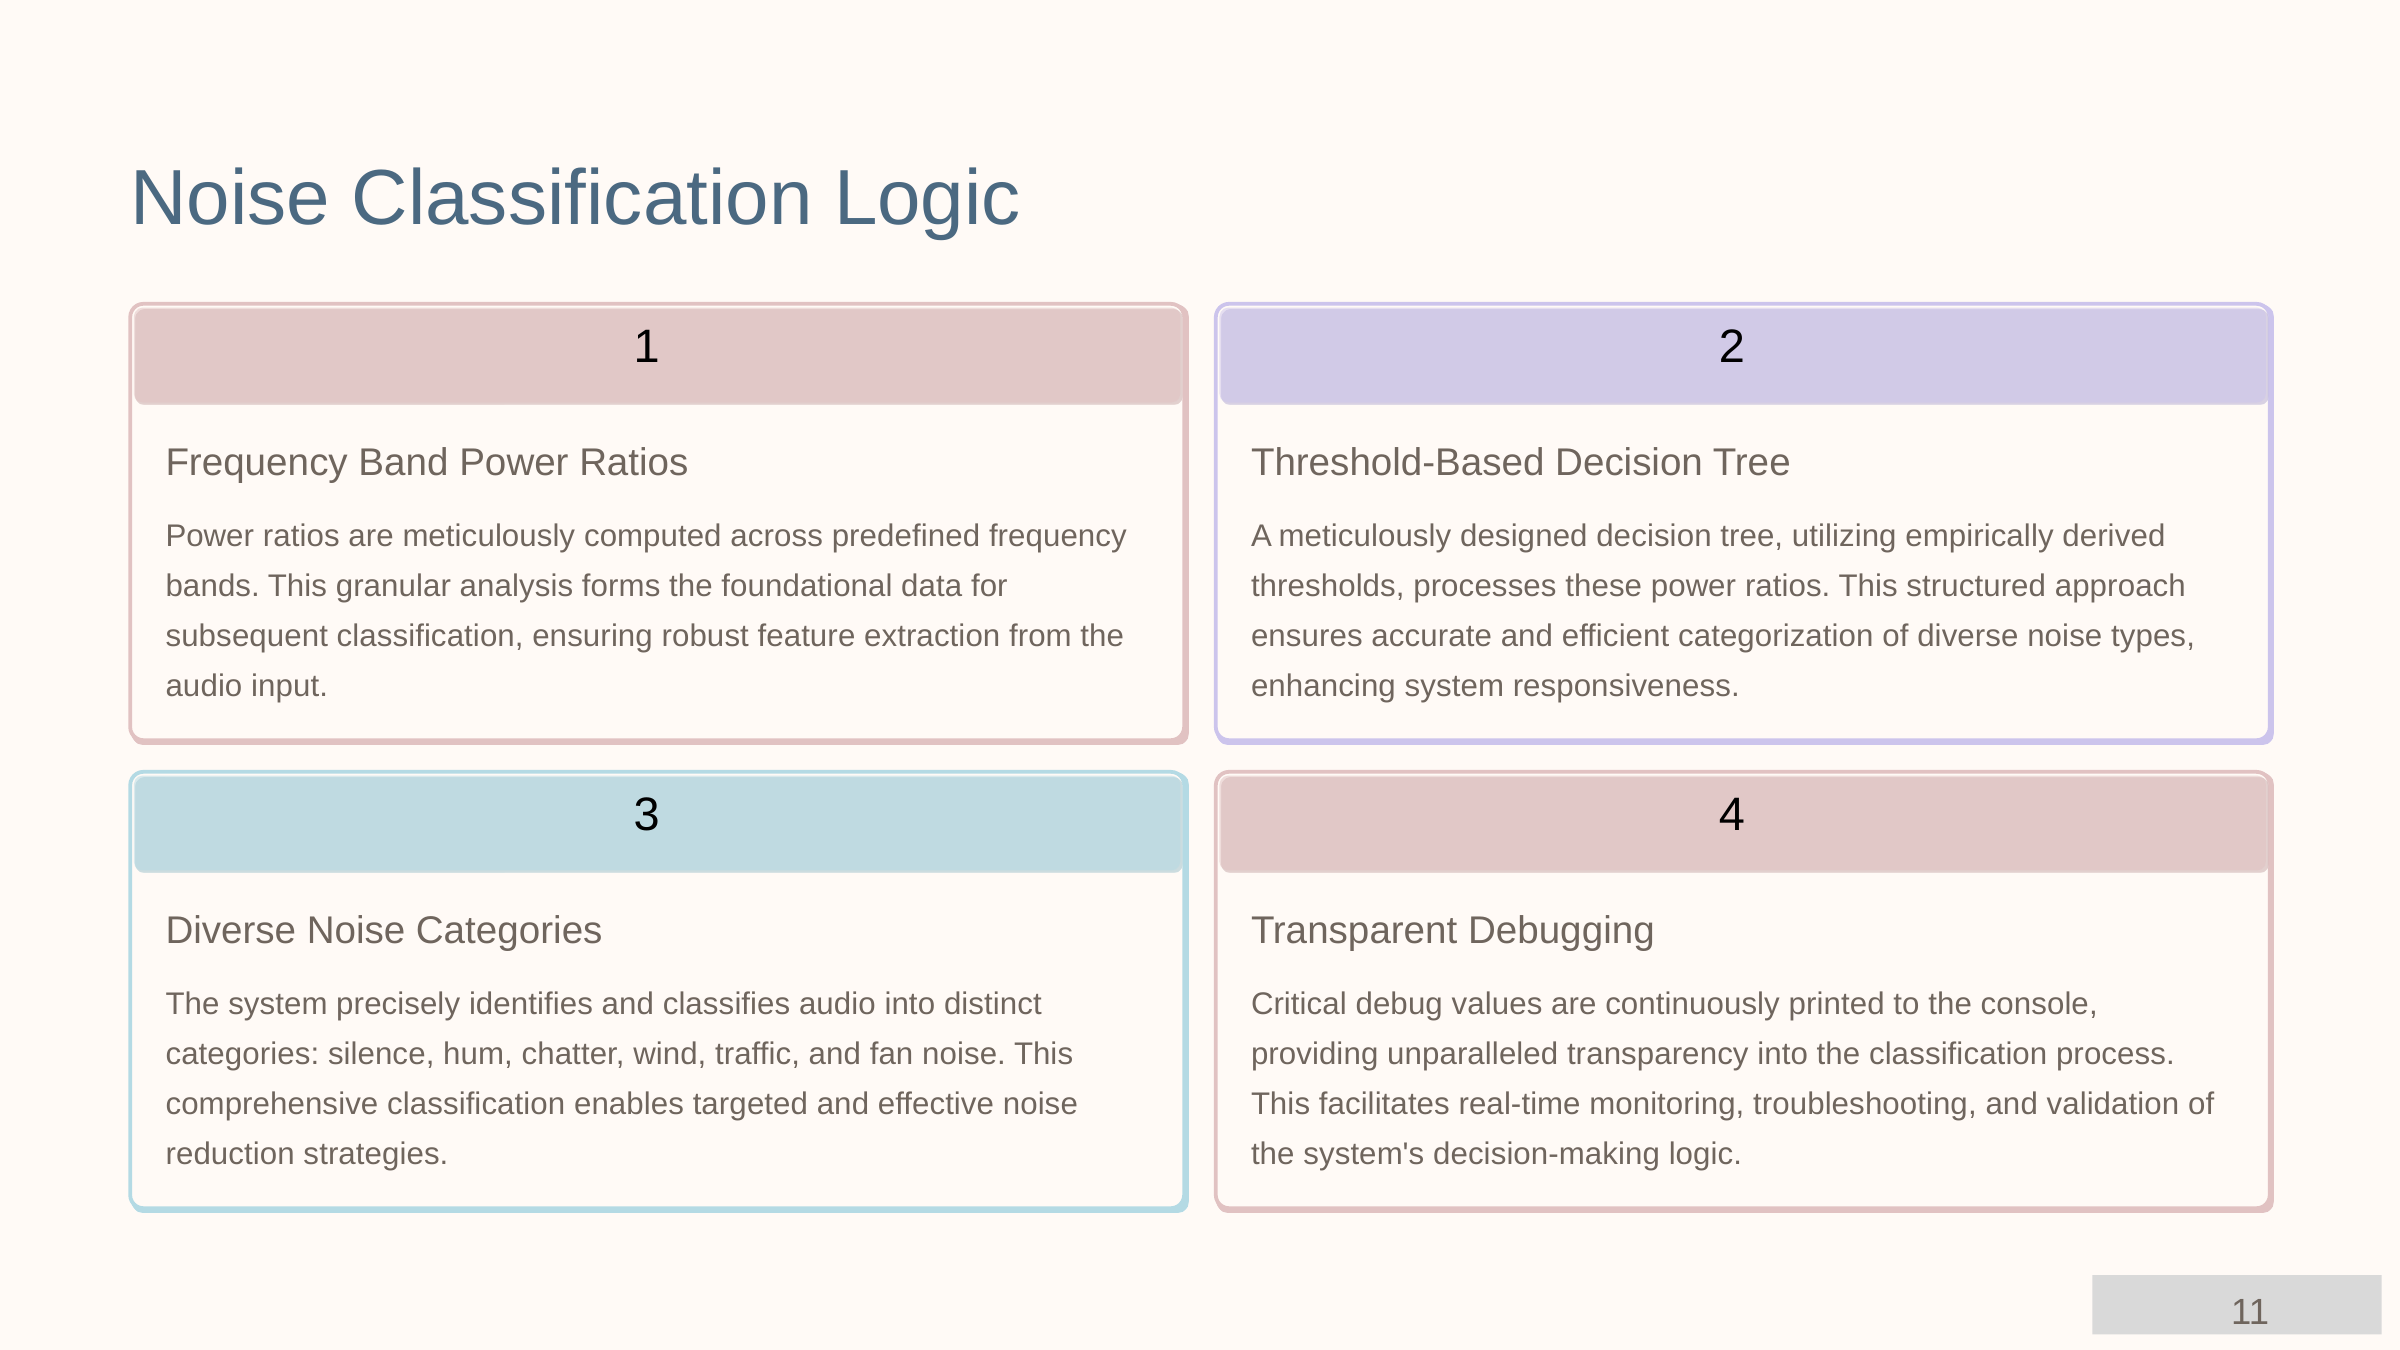

Noise Classification Logic

1
2
Frequency Band Power Ratios
Threshold-Based Decision Tree
Power ratios are meticulously computed across predefined frequency bands. This granular analysis forms the foundational data for subsequent classification, ensuring robust feature extraction from the audio input.
A meticulously designed decision tree, utilizing empirically derived thresholds, processes these power ratios. This structured approach ensures accurate and efficient categorization of diverse noise types, enhancing system responsiveness.

3
4
Diverse Noise Categories
Transparent Debugging
The system precisely identifies and classifies audio into distinct categories: silence, hum, chatter, wind, traffic, and fan noise. This comprehensive classification enables targeted and effective noise reduction strategies.
Critical debug values are continuously printed to the console, providing unparalleled transparency into the classification process. This facilitates real-time monitoring, troubleshooting, and validation of the system's decision-making logic.
11